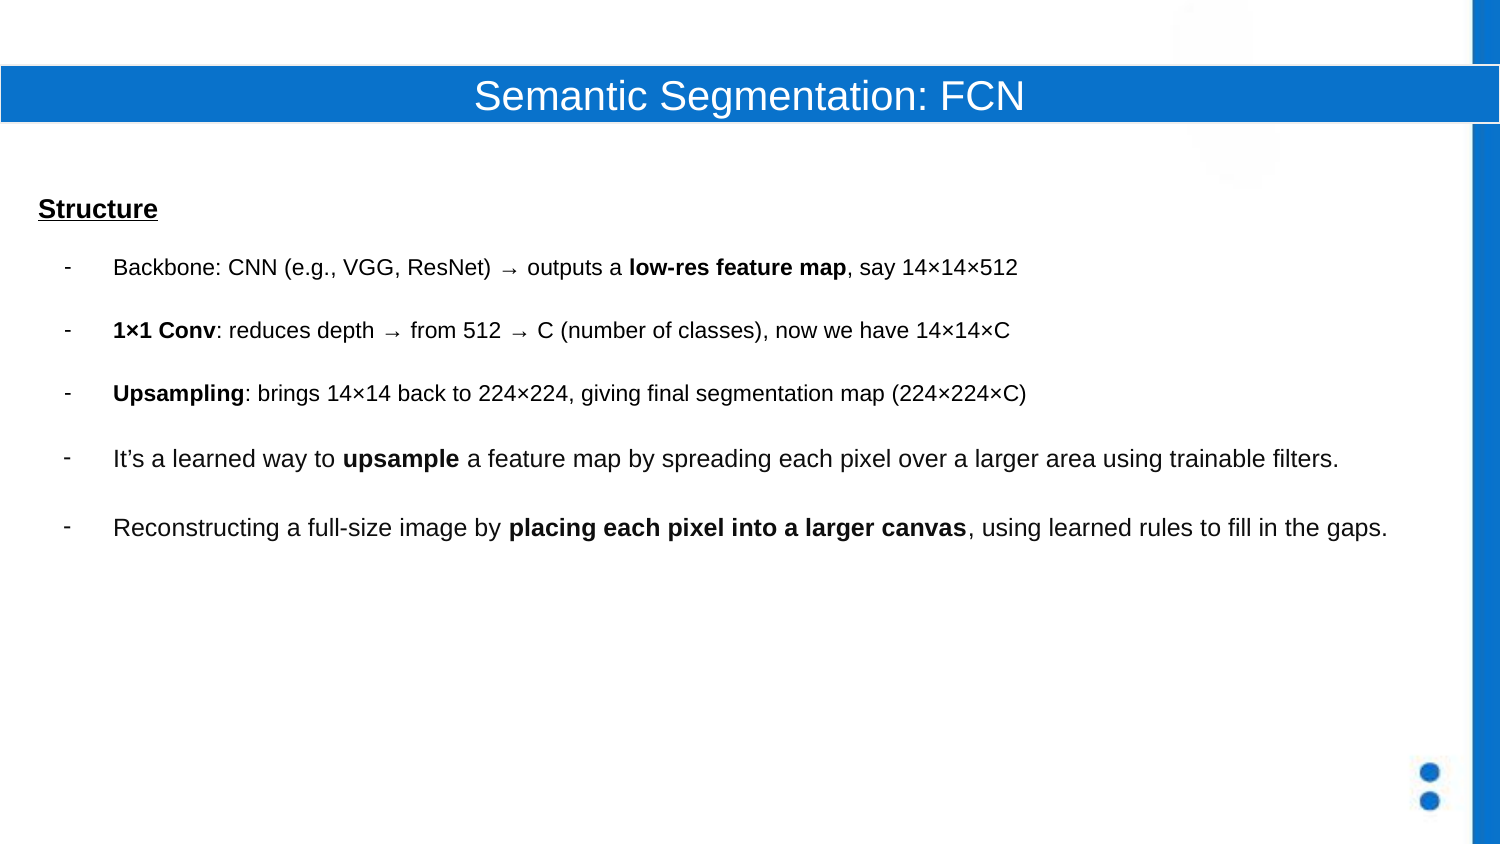

Semantic Segmentation: FCN
Structure
Backbone: CNN (e.g., VGG, ResNet) → outputs a low-res feature map, say 14×14×512
1×1 Conv: reduces depth → from 512 → C (number of classes), now we have 14×14×C
Upsampling: brings 14×14 back to 224×224, giving final segmentation map (224×224×C)
It’s a learned way to upsample a feature map by spreading each pixel over a larger area using trainable filters.
Reconstructing a full-size image by placing each pixel into a larger canvas, using learned rules to fill in the gaps.